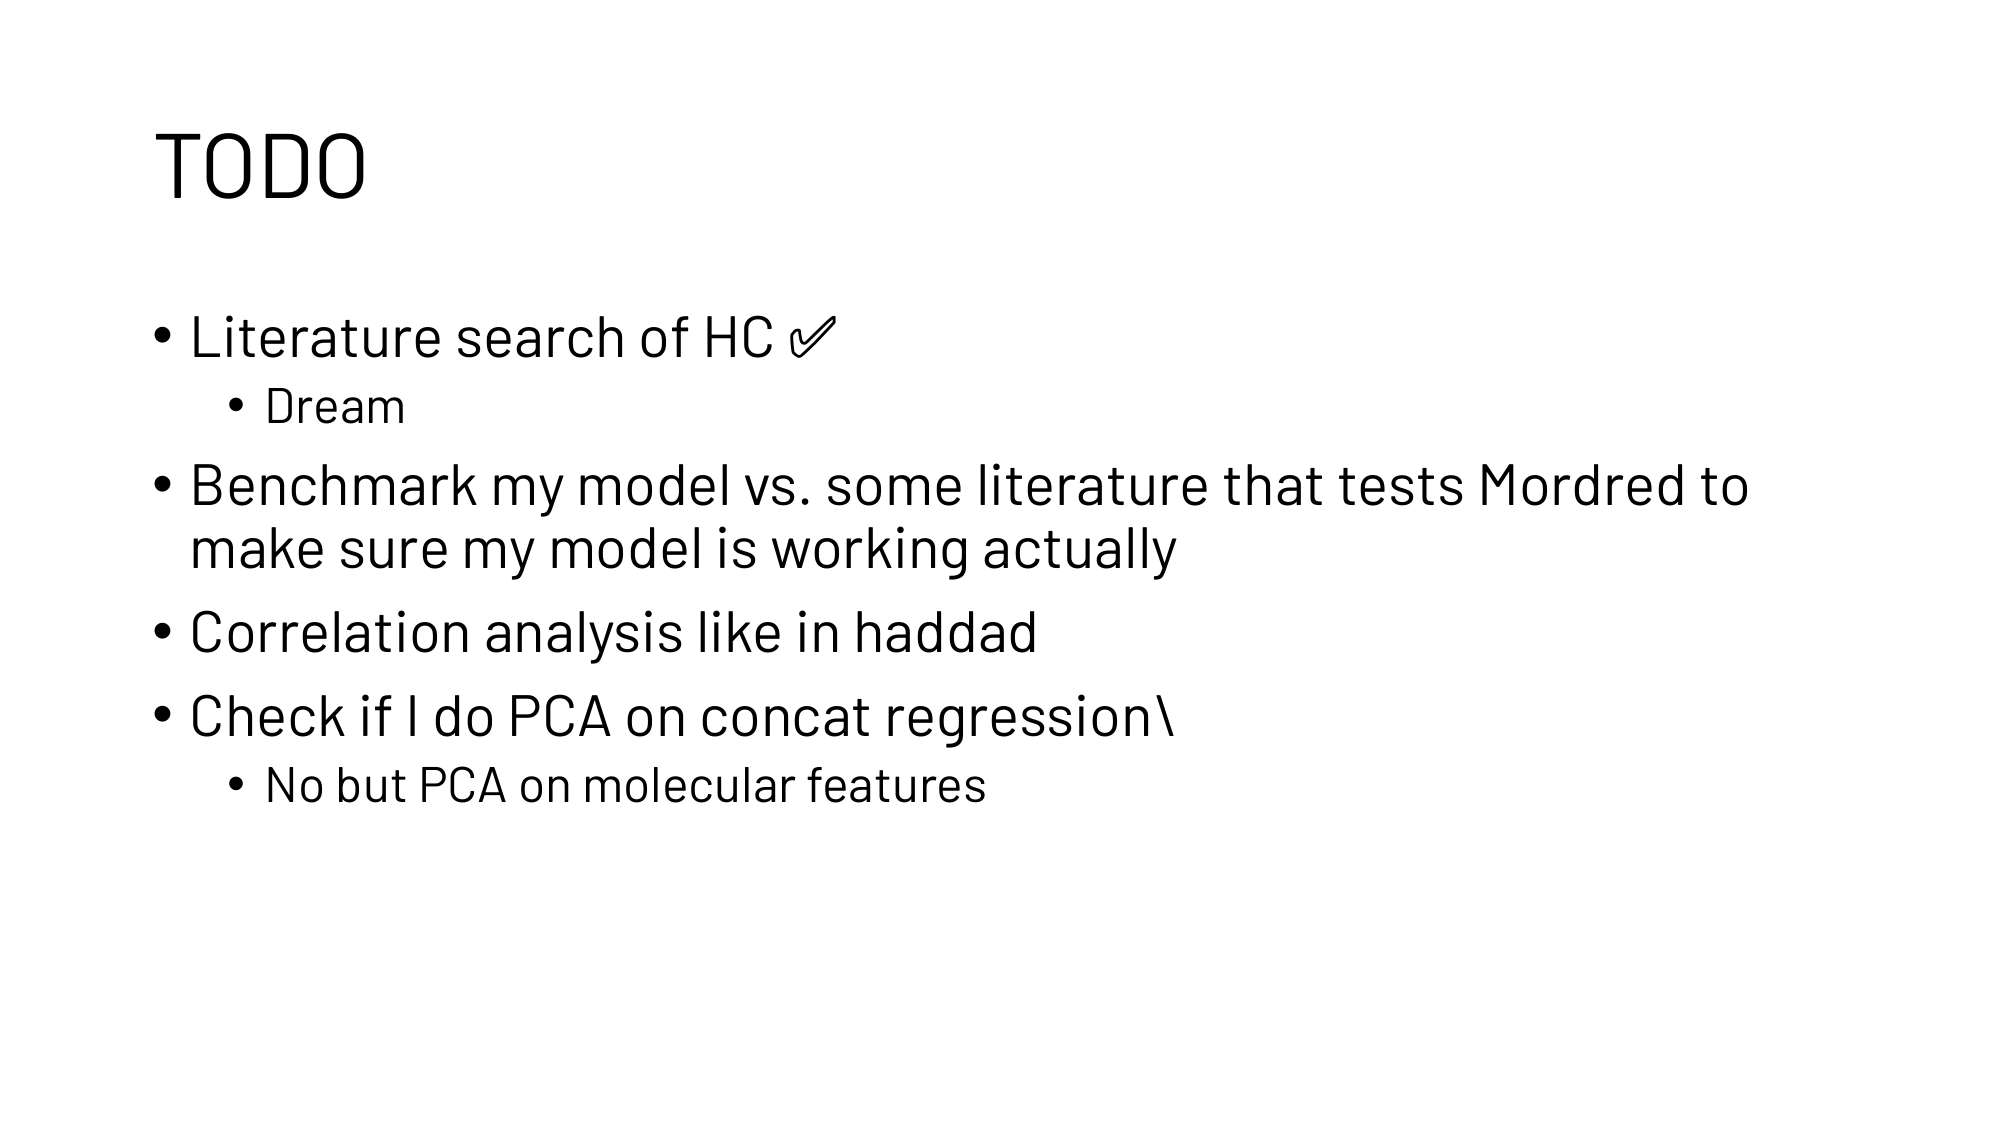

# TODO
Literature search of HC ✅
Dream
Benchmark my model vs. some literature that tests Mordred to make sure my model is working actually
Correlation analysis like in haddad
Check if I do PCA on concat regression\
No but PCA on molecular features